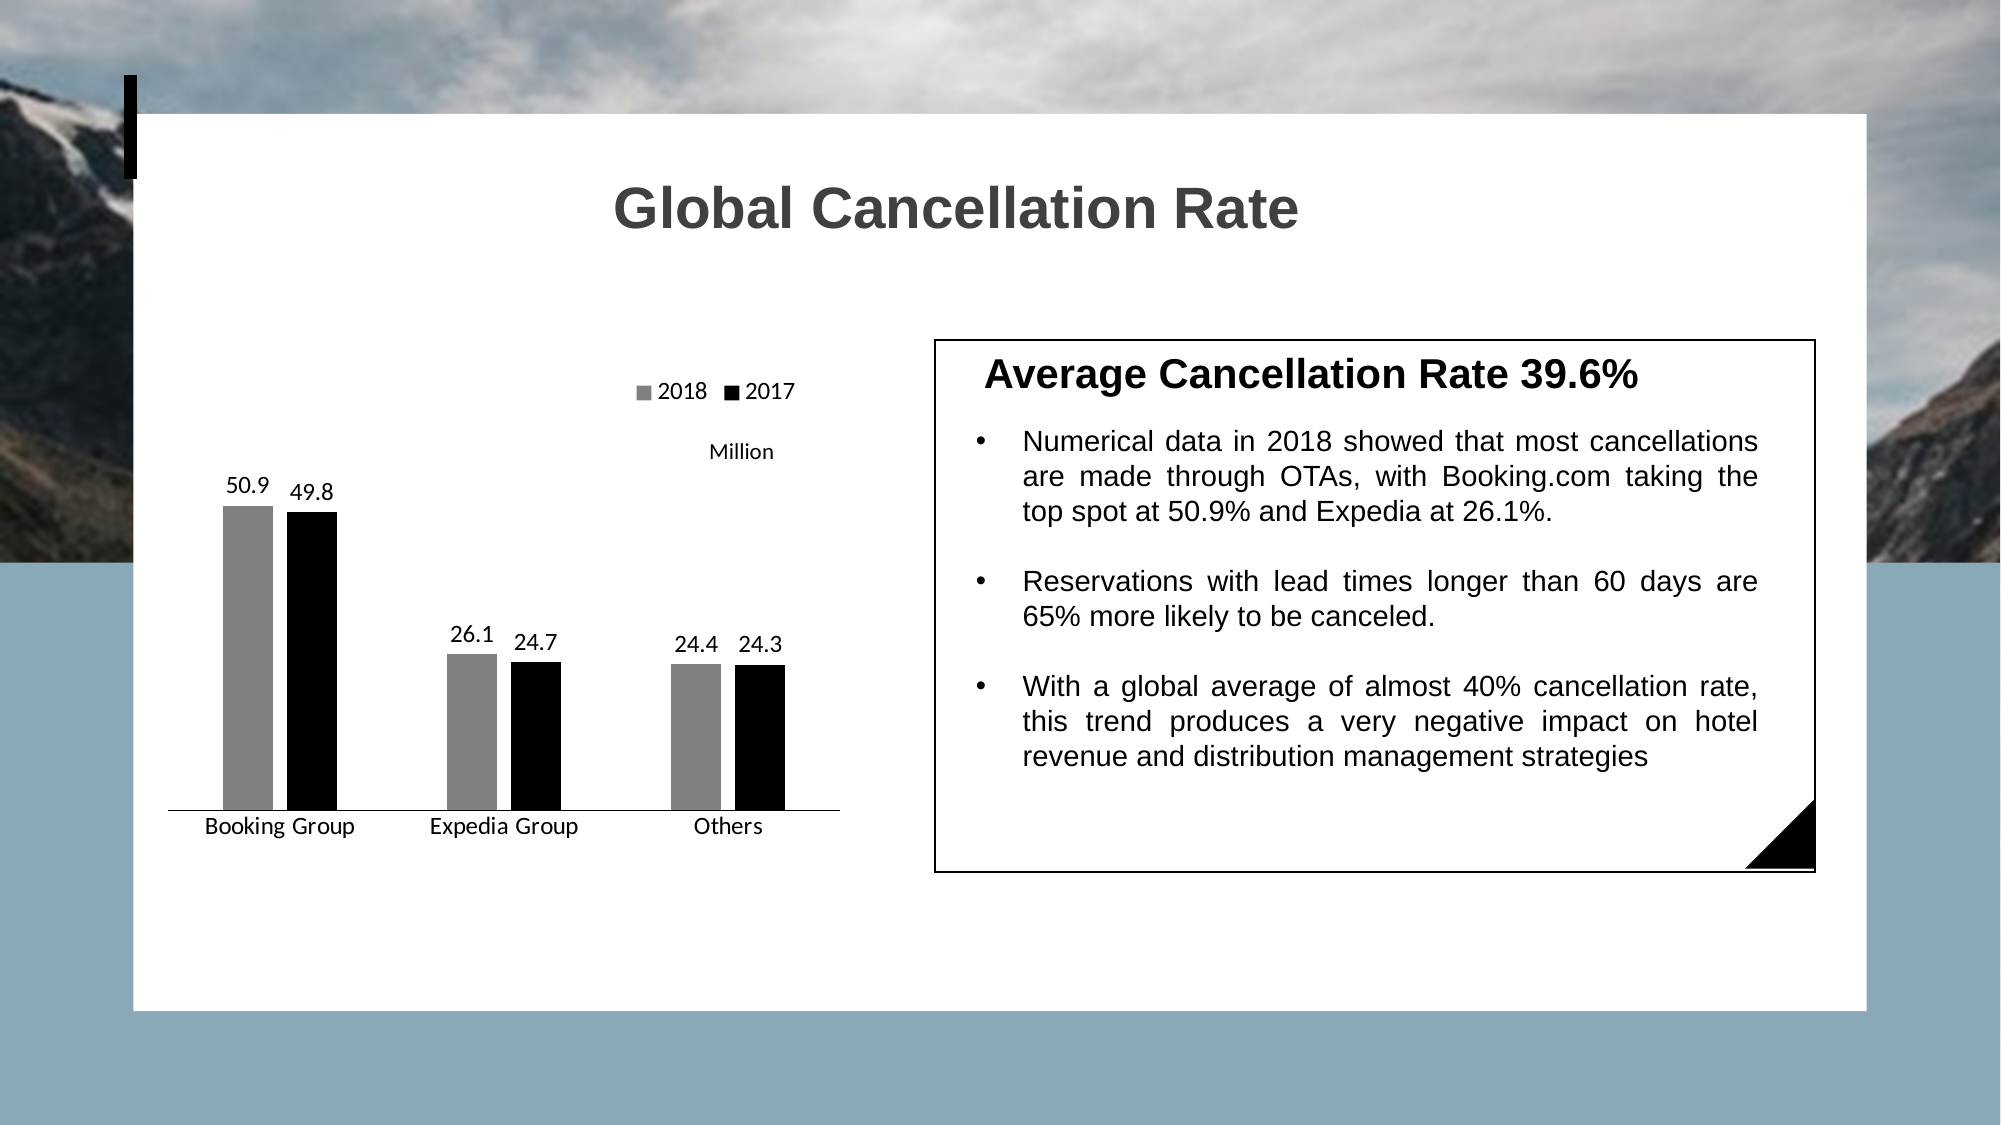

Global Cancellation Rate

Average Cancellation Rate 39.6%

### Chart

| Category | 2018 | 2017 |
|---|---|---|
| Booking Group | 50.9 | 49.8 |
| Expedia Group | 26.1 | 24.7 |
| Others | 24.4 | 24.3 |
Numerical data in 2018 showed that most cancellations are made through OTAs, with Booking.com taking the top spot at 50.9% and Expedia at 26.1%.

Reservations with lead times longer than 60 days are 65% more likely to be canceled.

With a global average of almost 40% cancellation rate, this trend produces a very negative impact on hotel revenue and distribution management strategies
Million